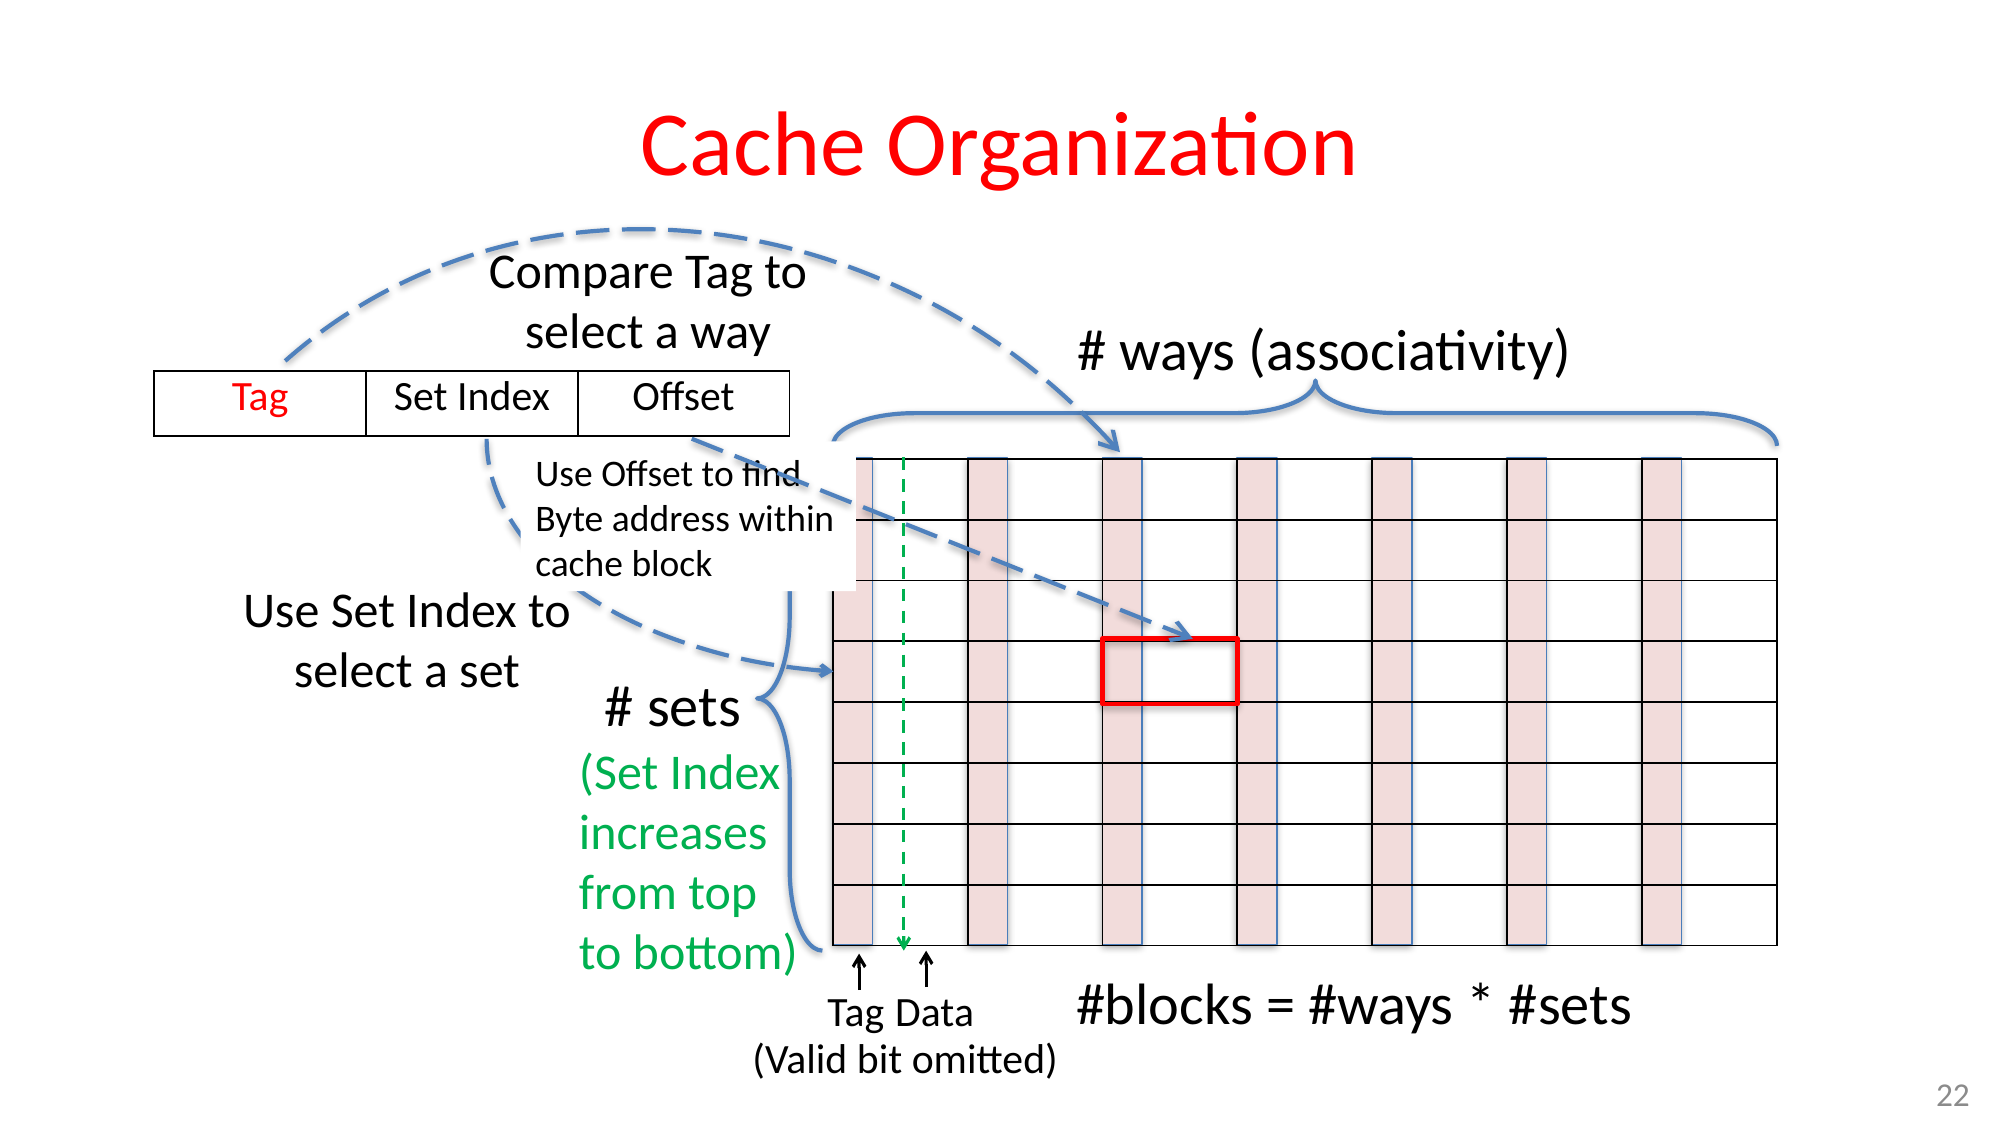

# Cache Organization

Compare Tag to select a way

Use Set Index to select a set
# ways (associativity)
| Tag | Set Index | Offset |
| --- | --- | --- |
Use Offset to find Byte address within cache block

|  |  |  |  |  |  |  |
| --- | --- | --- | --- | --- | --- | --- |
|  |  |  |  |  |  |  |
|  |  |  |  |  |  |  |
|  |  |  |  |  |  |  |
|  |  |  |  |  |  |  |
|  |  |  |  |  |  |  |
|  |  |  |  |  |  |  |
|  |  |  |  |  |  |  |

# sets
(Set Index increases from top to bottom)
#blocks = #ways * #sets
Tag
Data
(Valid bit omitted)
22